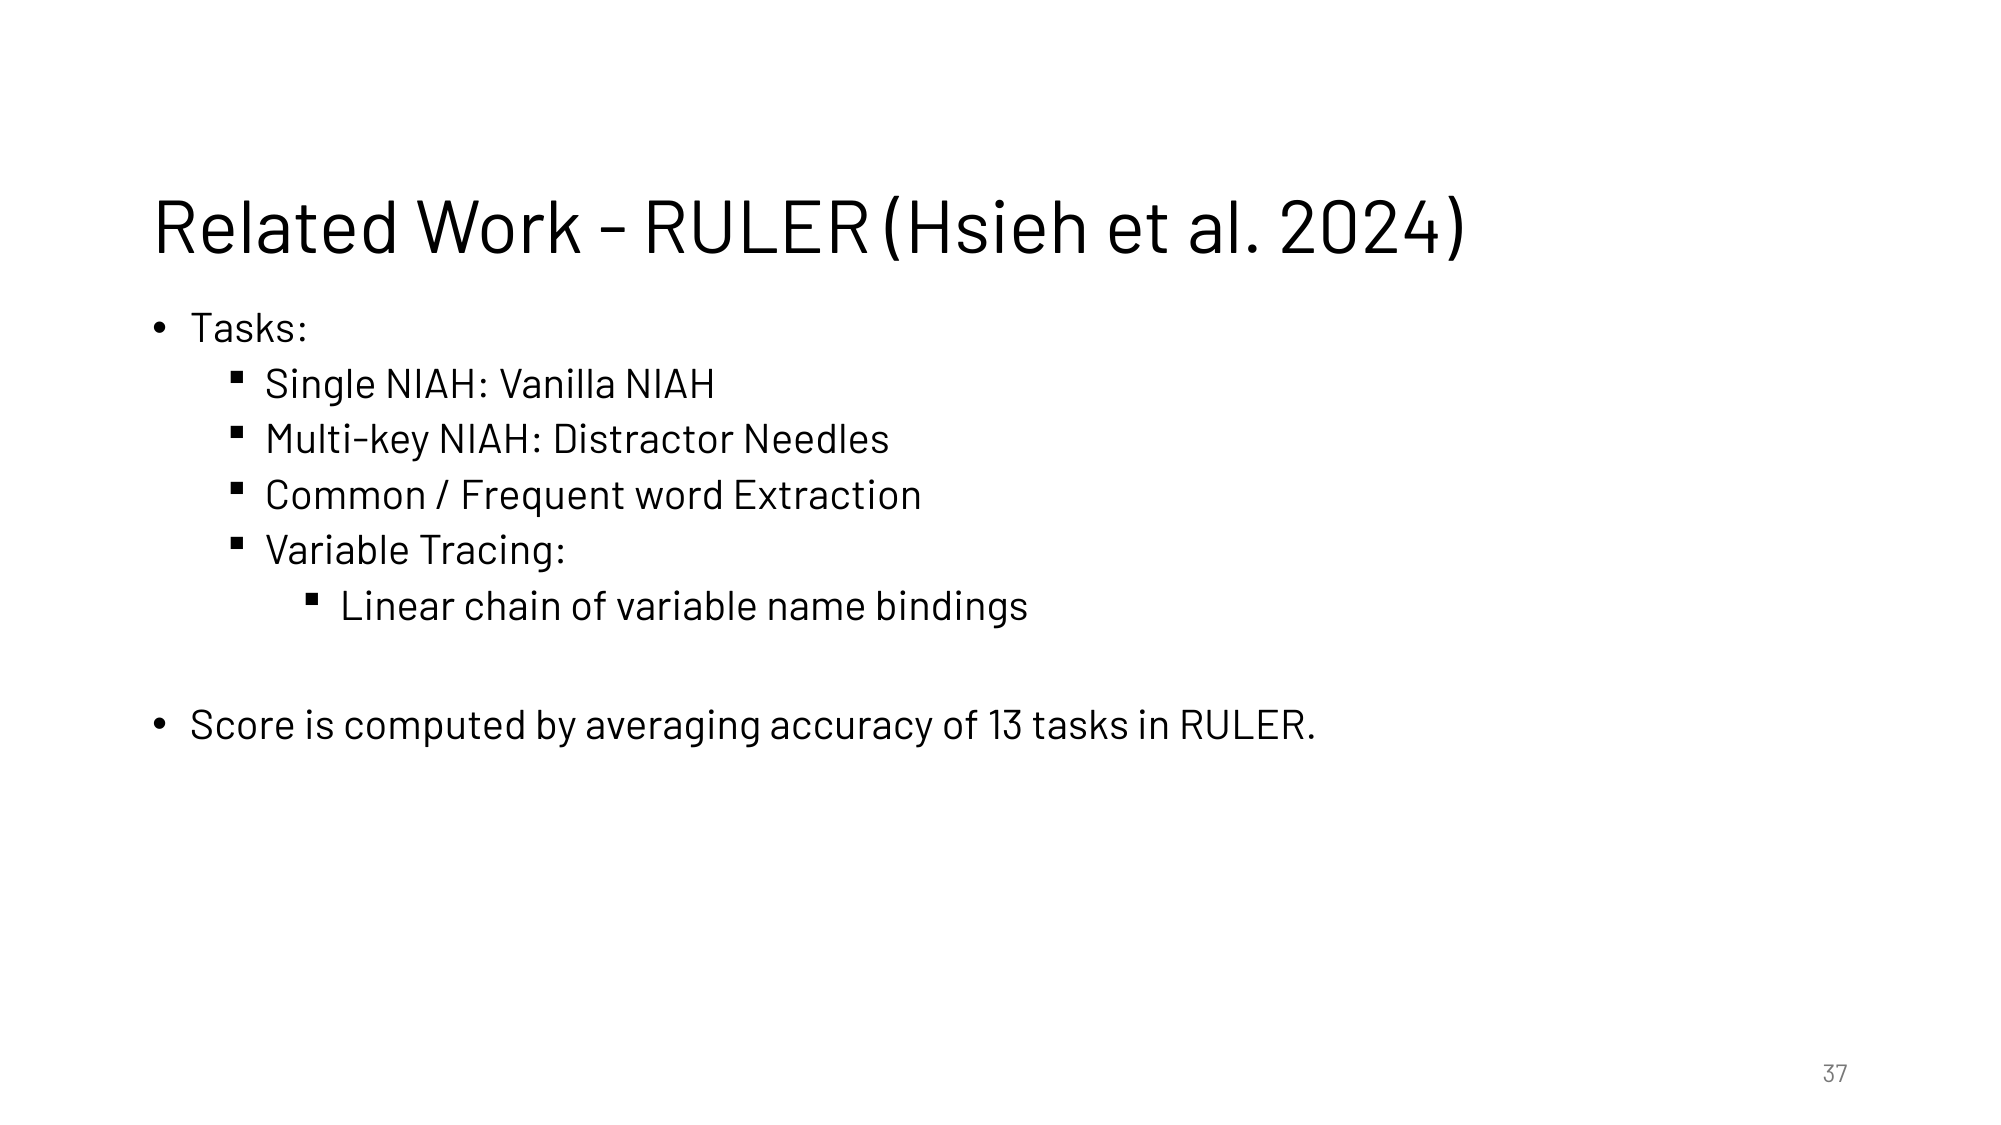

# Related Work - RULER (Hsieh et al. 2024)
Tasks:
Single NIAH: Vanilla NIAH
Multi-key NIAH: Distractor Needles
Common / Frequent word Extraction
Variable Tracing:
Linear chain of variable name bindings

Score is computed by averaging accuracy of 13 tasks in RULER.
37